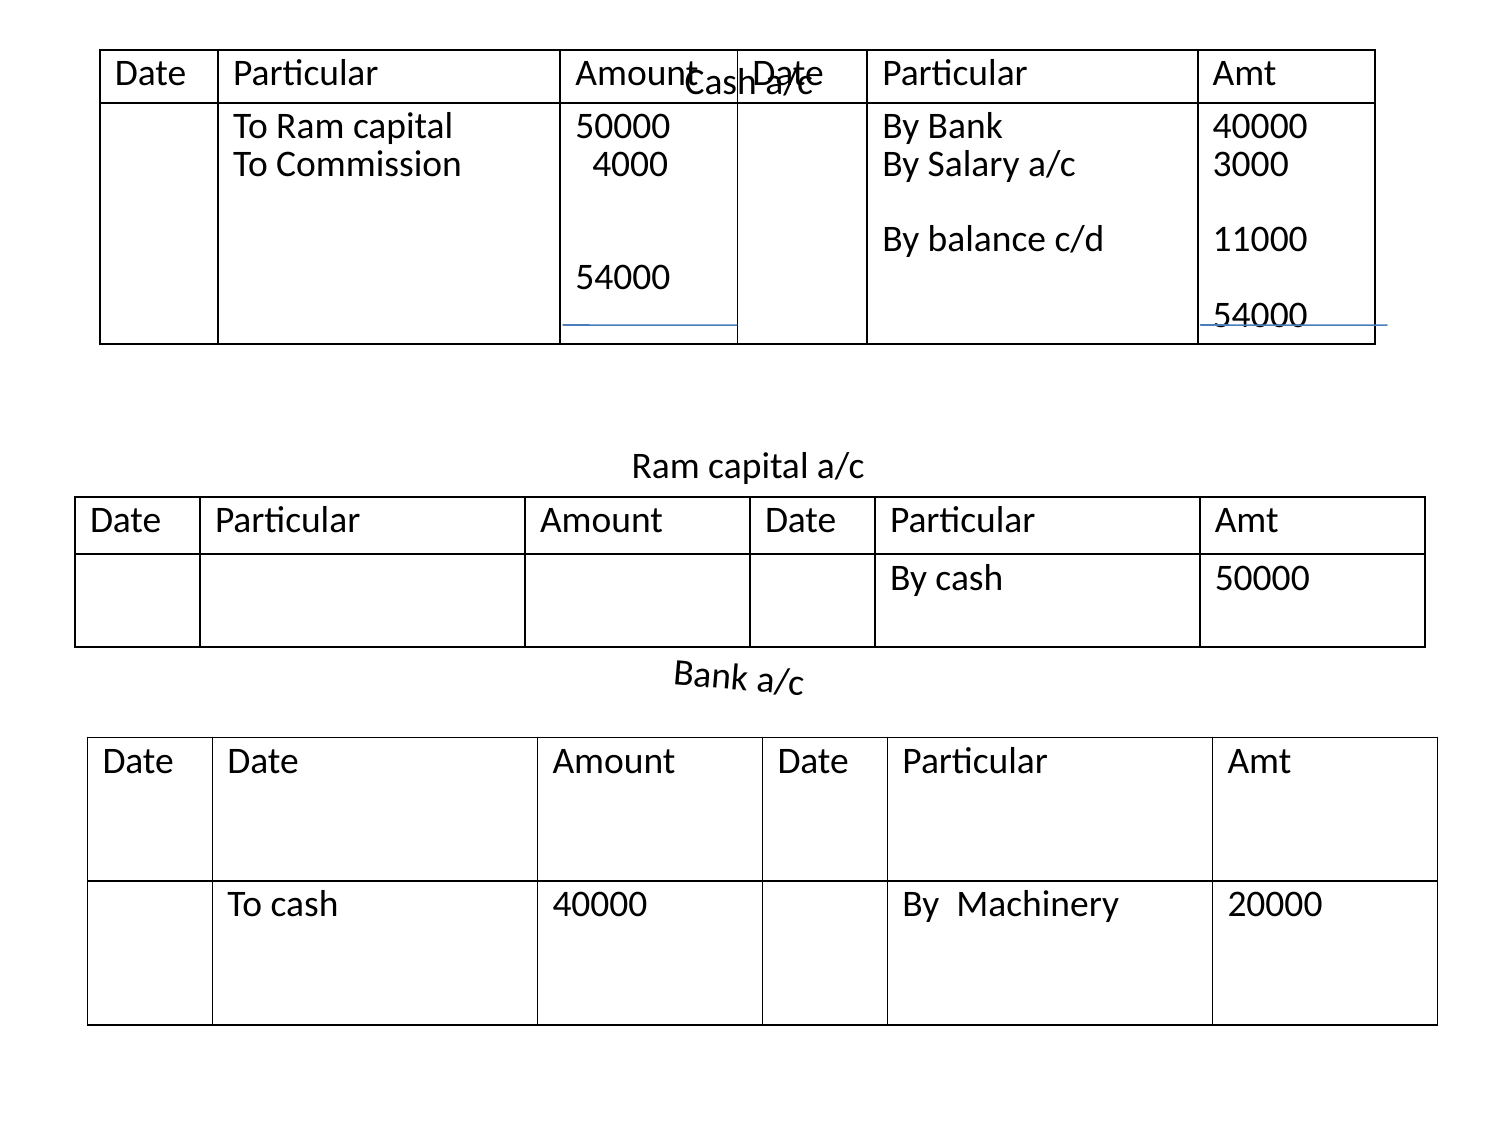

| Date | Particular | Amount | Date | Particular | Amt |
| --- | --- | --- | --- | --- | --- |
|  | To Ram capital To Commission | 50000 4000 54000 |  | By Bank By Salary a/c By balance c/d | 40000 3000 11000 54000 |
Cash a/c
Ram capital a/c
| Date | Particular | Amount | Date | Particular | Amt |
| --- | --- | --- | --- | --- | --- |
|  |  |  |  | By cash | 50000 |
Bank a/c
| Date | Date | Amount | Date | Particular | Amt |
| --- | --- | --- | --- | --- | --- |
|  | To cash | 40000 |  | By Machinery | 20000 |